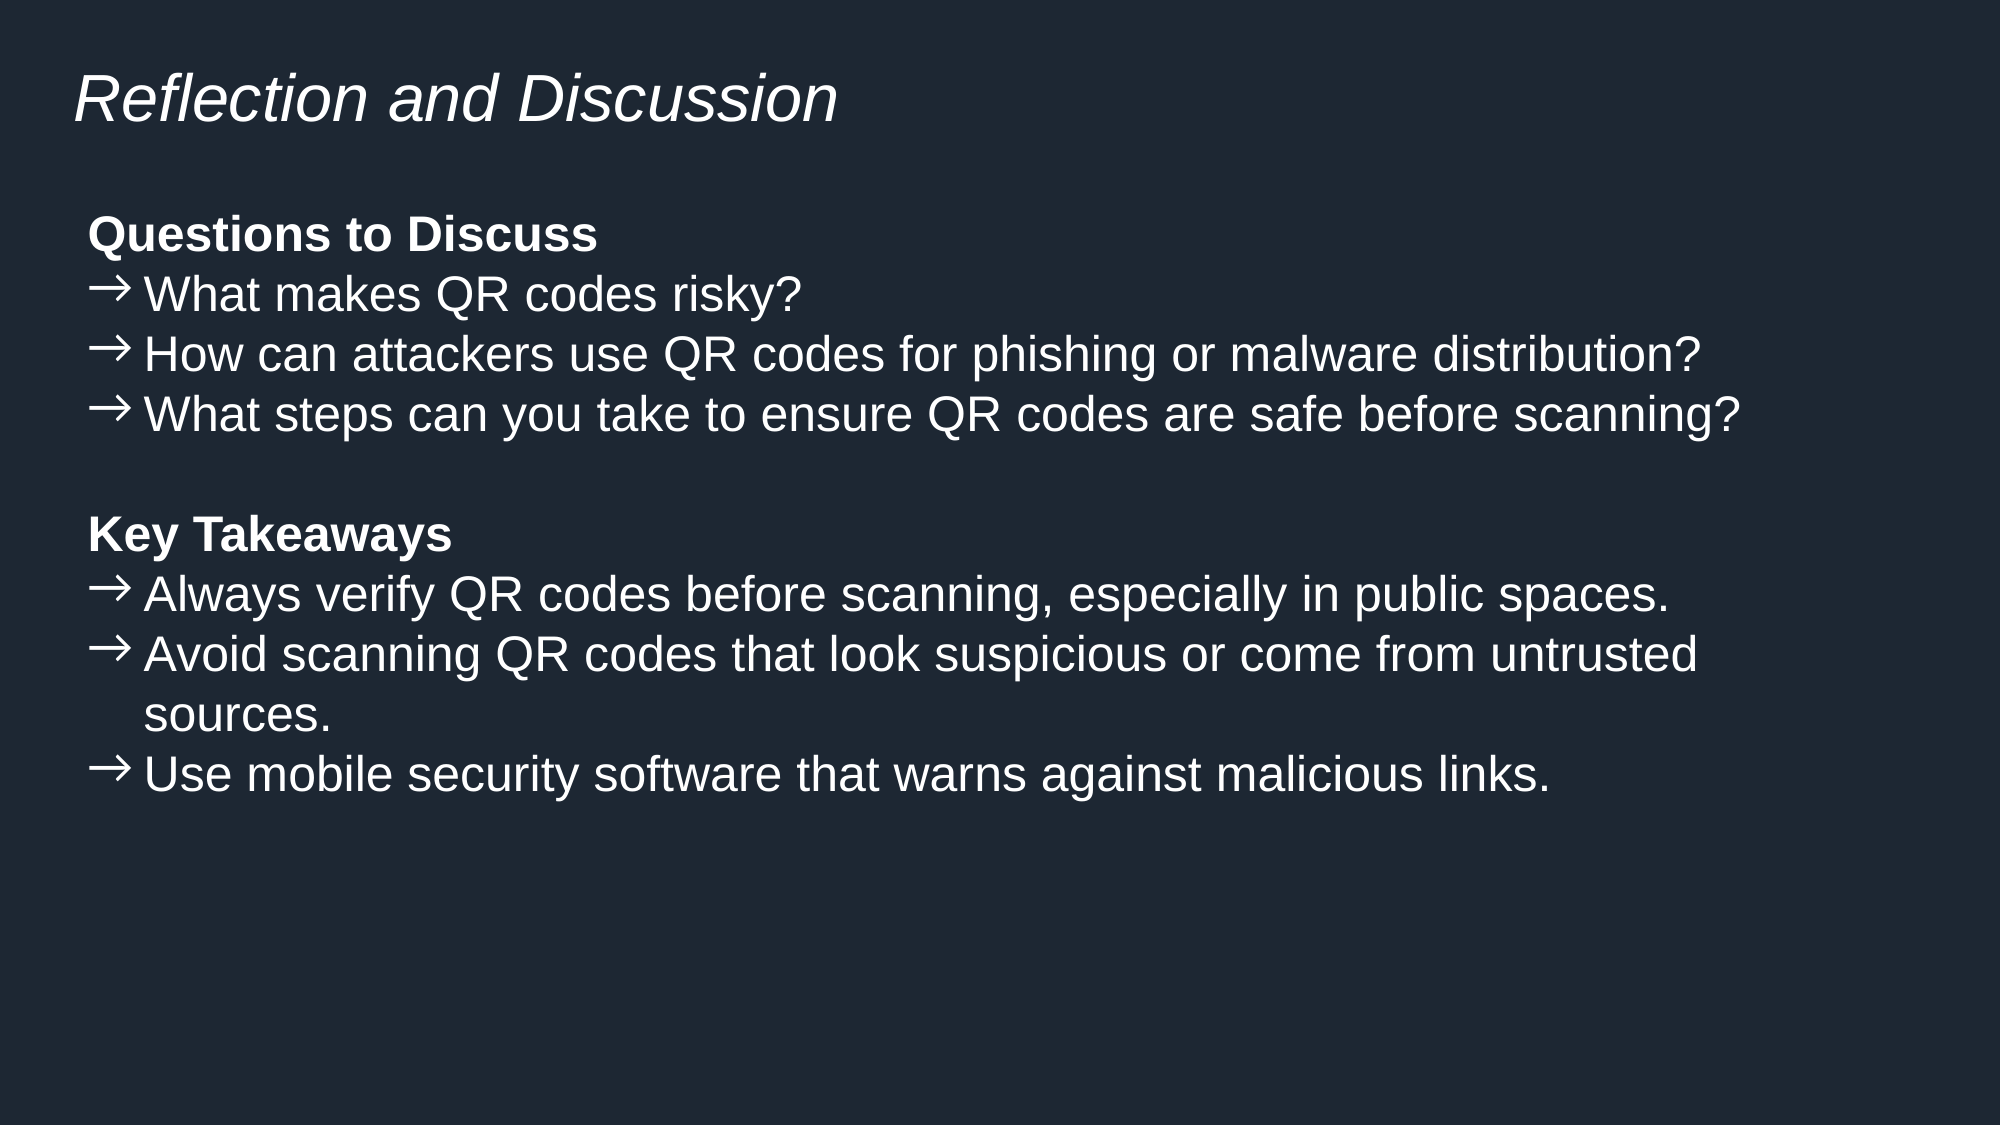

# Reflection and Discussion
Questions to Discuss
What makes QR codes risky?
How can attackers use QR codes for phishing or malware distribution?
What steps can you take to ensure QR codes are safe before scanning?

Key Takeaways
Always verify QR codes before scanning, especially in public spaces.
Avoid scanning QR codes that look suspicious or come from untrusted sources.
Use mobile security software that warns against malicious links.